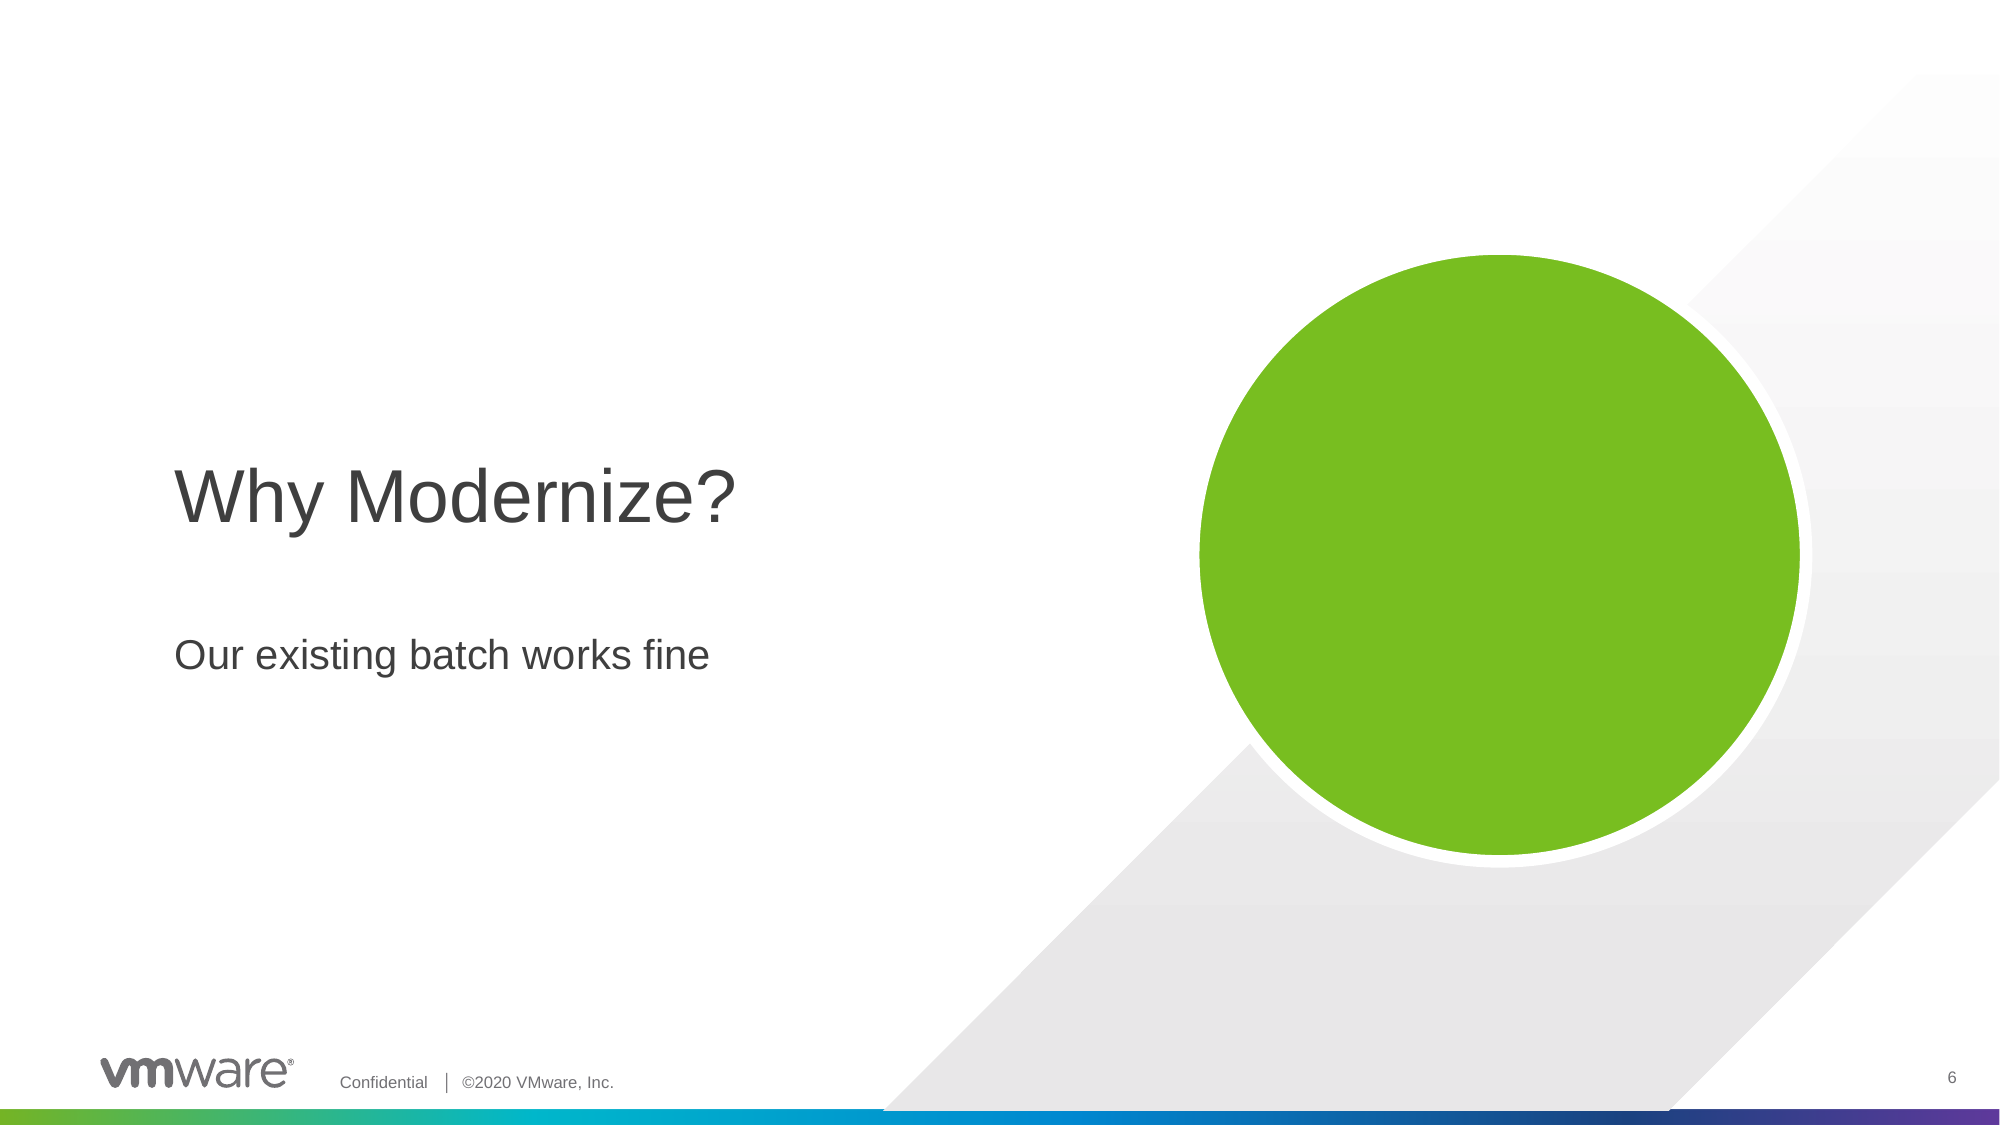

Why Modernize?

Our existing batch works fine